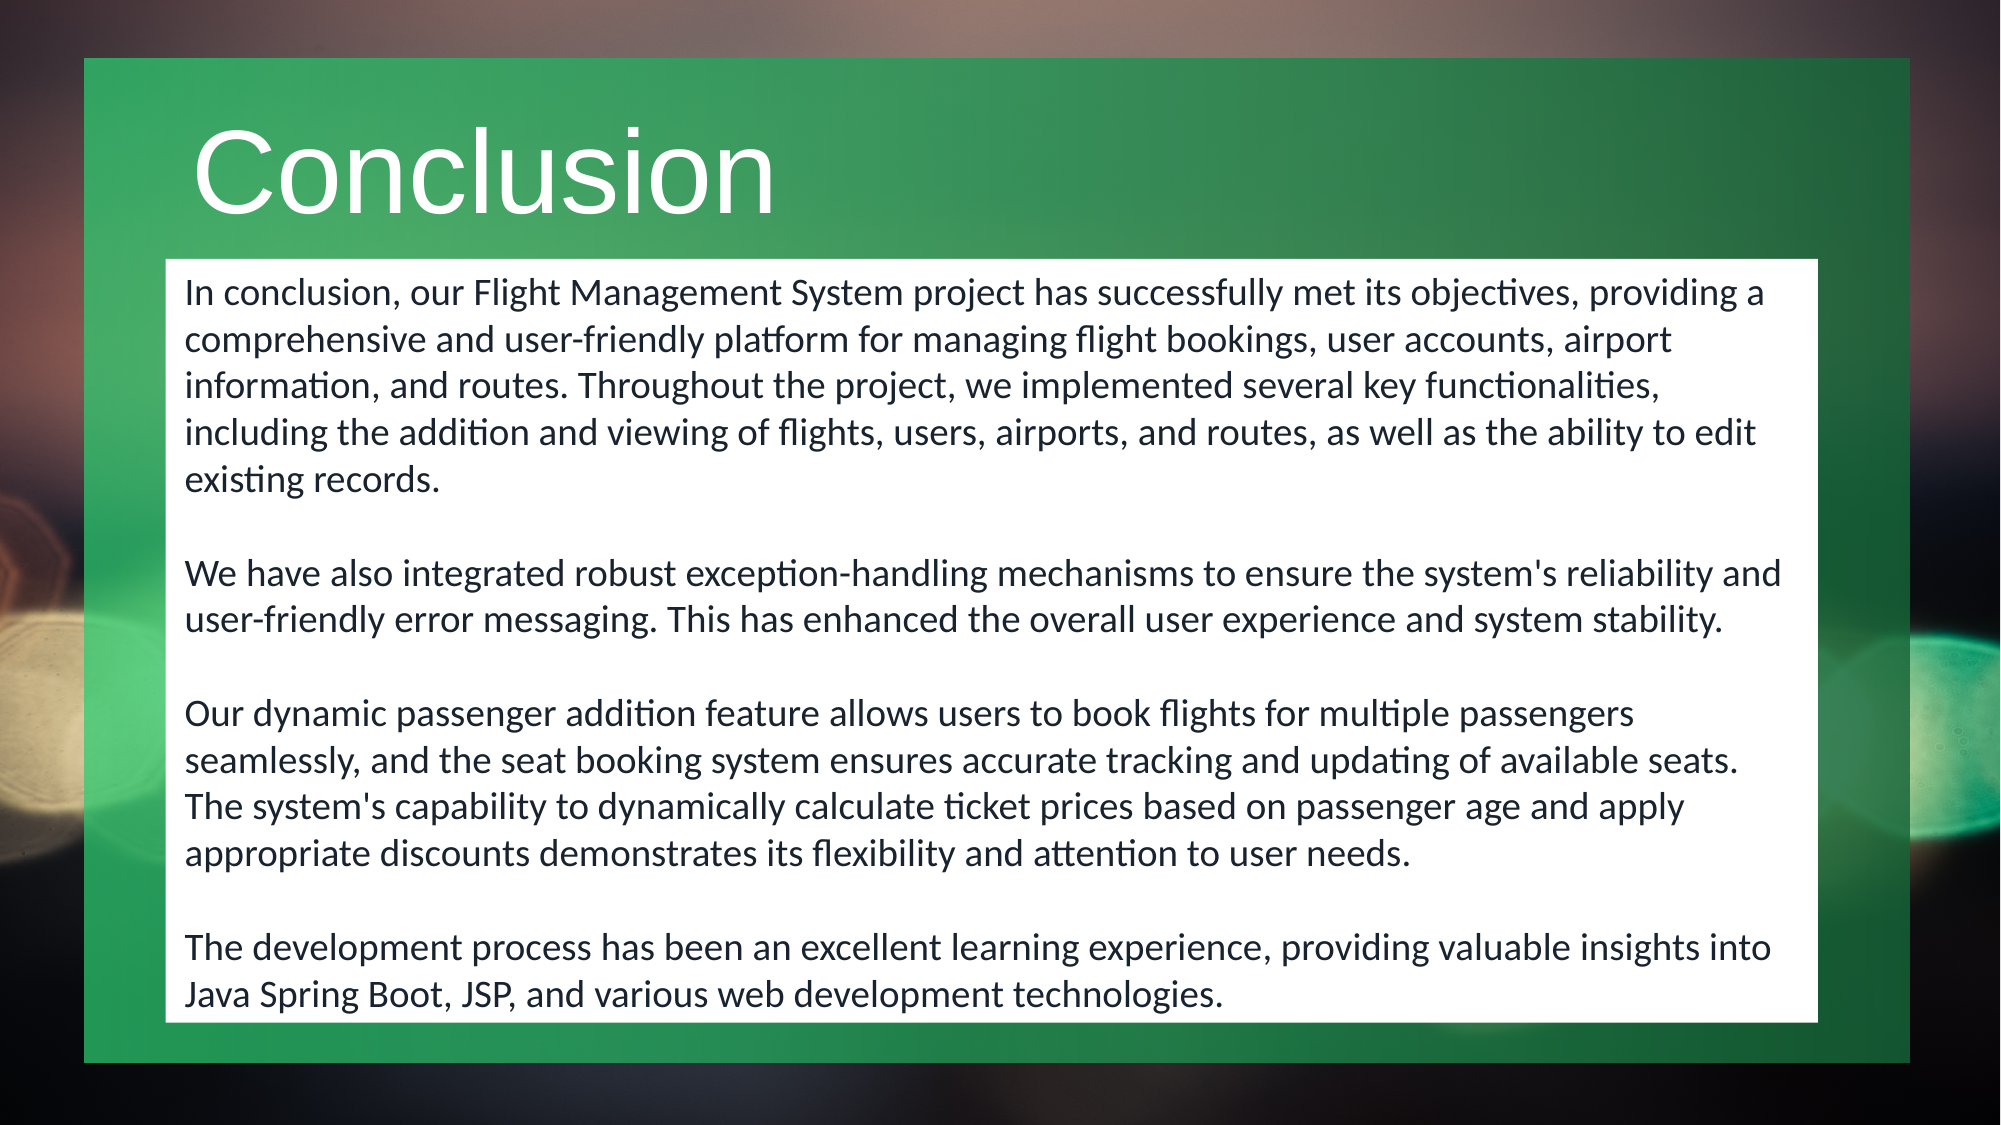

# Conclusion
In conclusion, our Flight Management System project has successfully met its objectives, providing a comprehensive and user-friendly platform for managing flight bookings, user accounts, airport information, and routes. Throughout the project, we implemented several key functionalities, including the addition and viewing of flights, users, airports, and routes, as well as the ability to edit existing records.

We have also integrated robust exception-handling mechanisms to ensure the system's reliability and user-friendly error messaging. This has enhanced the overall user experience and system stability.

Our dynamic passenger addition feature allows users to book flights for multiple passengers seamlessly, and the seat booking system ensures accurate tracking and updating of available seats. The system's capability to dynamically calculate ticket prices based on passenger age and apply appropriate discounts demonstrates its flexibility and attention to user needs.

The development process has been an excellent learning experience, providing valuable insights into Java Spring Boot, JSP, and various web development technologies.